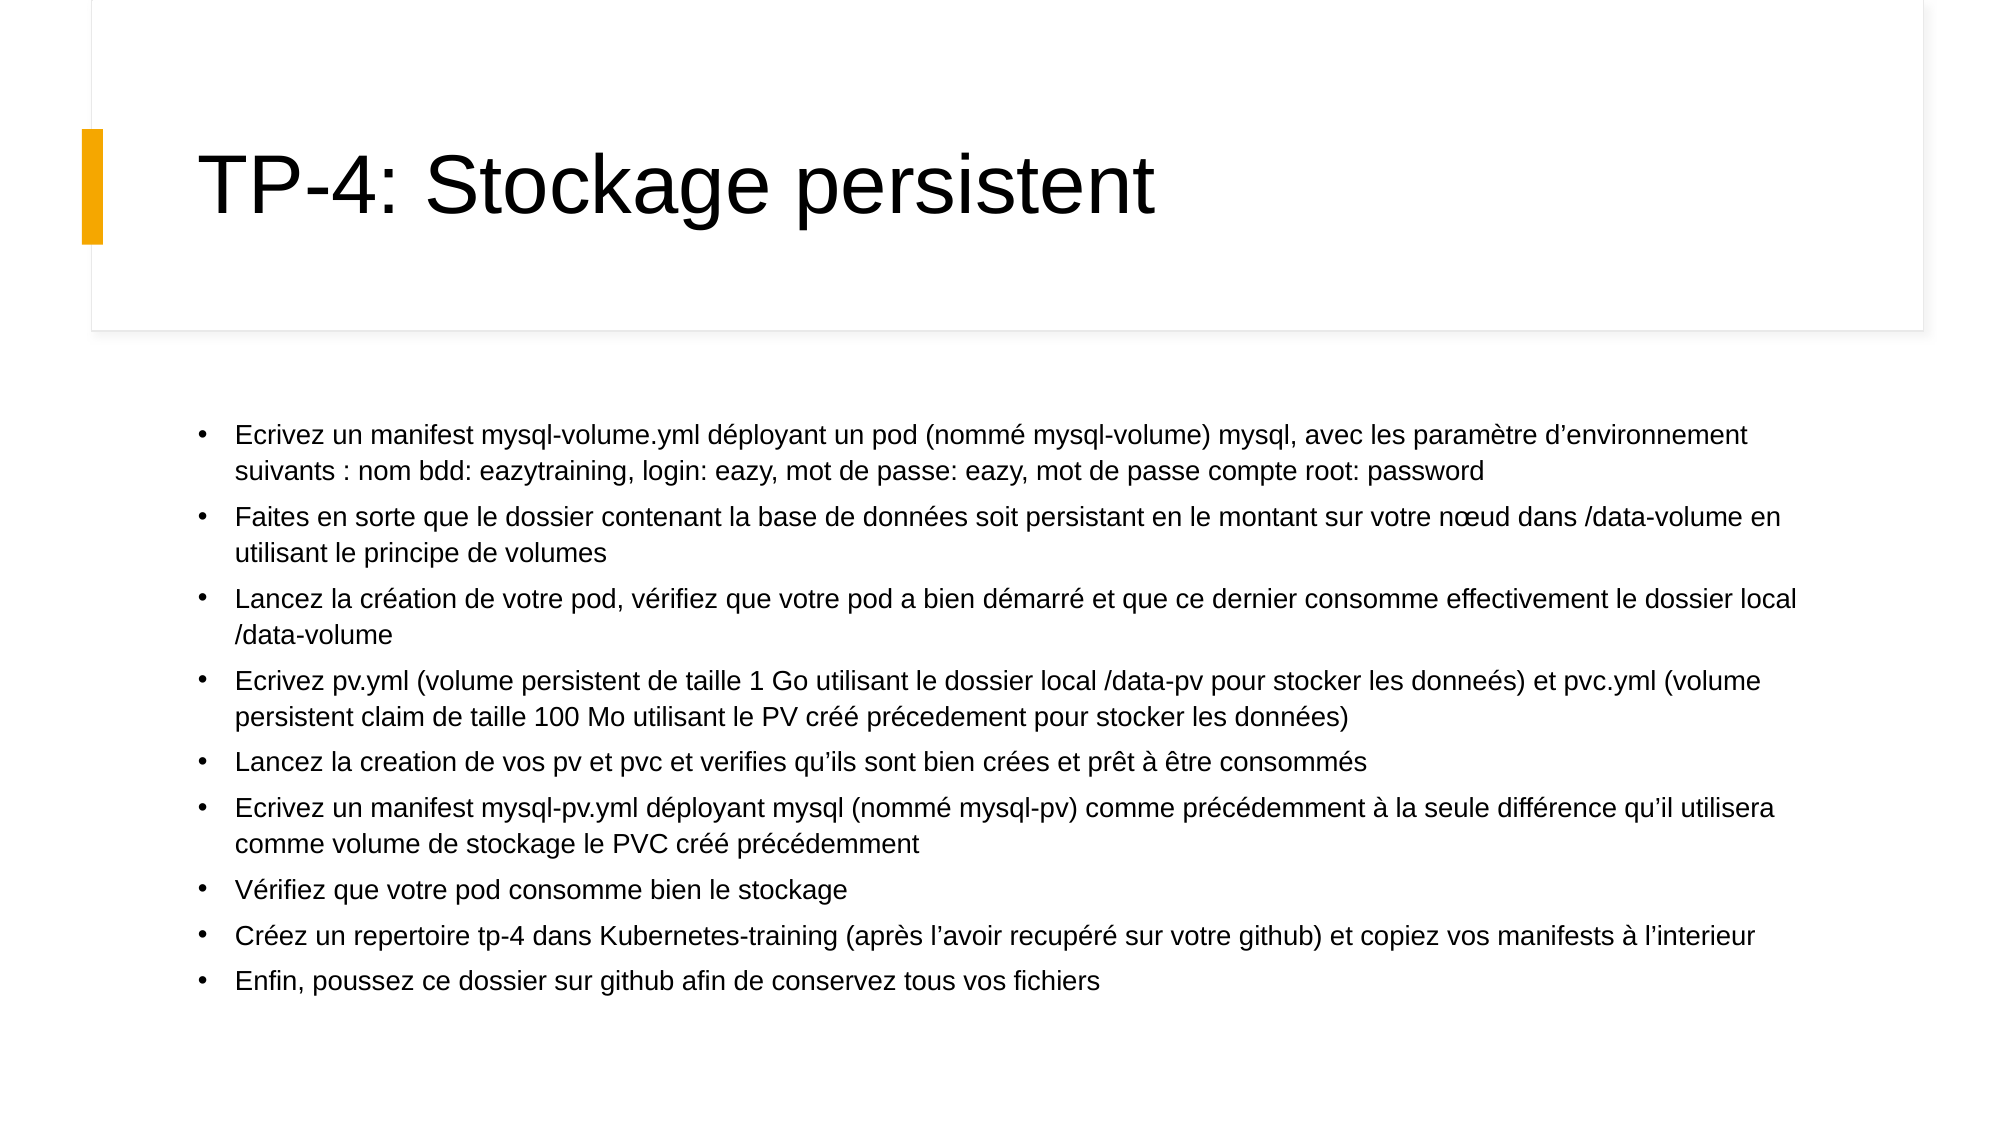

# TP-4: Stockage persistent
Ecrivez un manifest mysql-volume.yml déployant un pod (nommé mysql-volume) mysql, avec les paramètre d’environnement suivants : nom bdd: eazytraining, login: eazy, mot de passe: eazy, mot de passe compte root: password
Faites en sorte que le dossier contenant la base de données soit persistant en le montant sur votre nœud dans /data-volume en utilisant le principe de volumes
Lancez la création de votre pod, vérifiez que votre pod a bien démarré et que ce dernier consomme effectivement le dossier local /data-volume
Ecrivez pv.yml (volume persistent de taille 1 Go utilisant le dossier local /data-pv pour stocker les donneés) et pvc.yml (volume persistent claim de taille 100 Mo utilisant le PV créé précedement pour stocker les données)
Lancez la creation de vos pv et pvc et verifies qu’ils sont bien crées et prêt à être consommés
Ecrivez un manifest mysql-pv.yml déployant mysql (nommé mysql-pv) comme précédemment à la seule différence qu’il utilisera comme volume de stockage le PVC créé précédemment
Vérifiez que votre pod consomme bien le stockage
Créez un repertoire tp-4 dans Kubernetes-training (après l’avoir recupéré sur votre github) et copiez vos manifests à l’interieur
Enfin, poussez ce dossier sur github afin de conservez tous vos fichiers